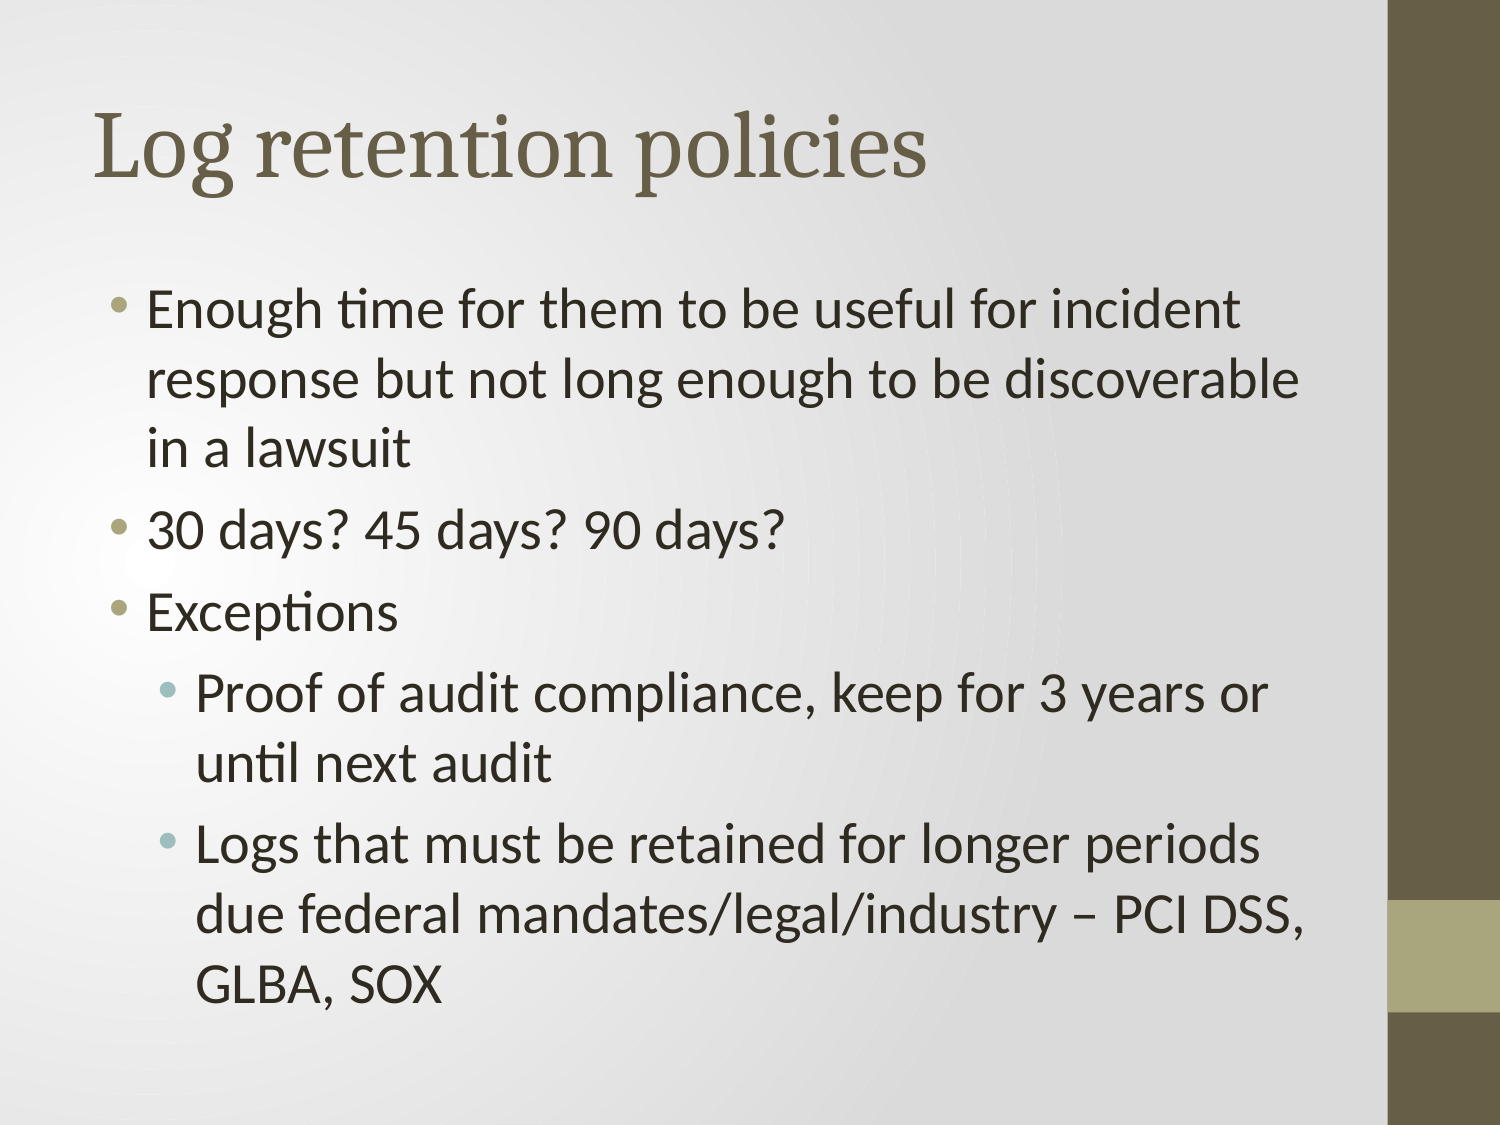

# Log retention policies
Enough time for them to be useful for incident response but not long enough to be discoverable in a lawsuit
30 days? 45 days? 90 days?
Exceptions
Proof of audit compliance, keep for 3 years or until next audit
Logs that must be retained for longer periods due federal mandates/legal/industry – PCI DSS, GLBA, SOX